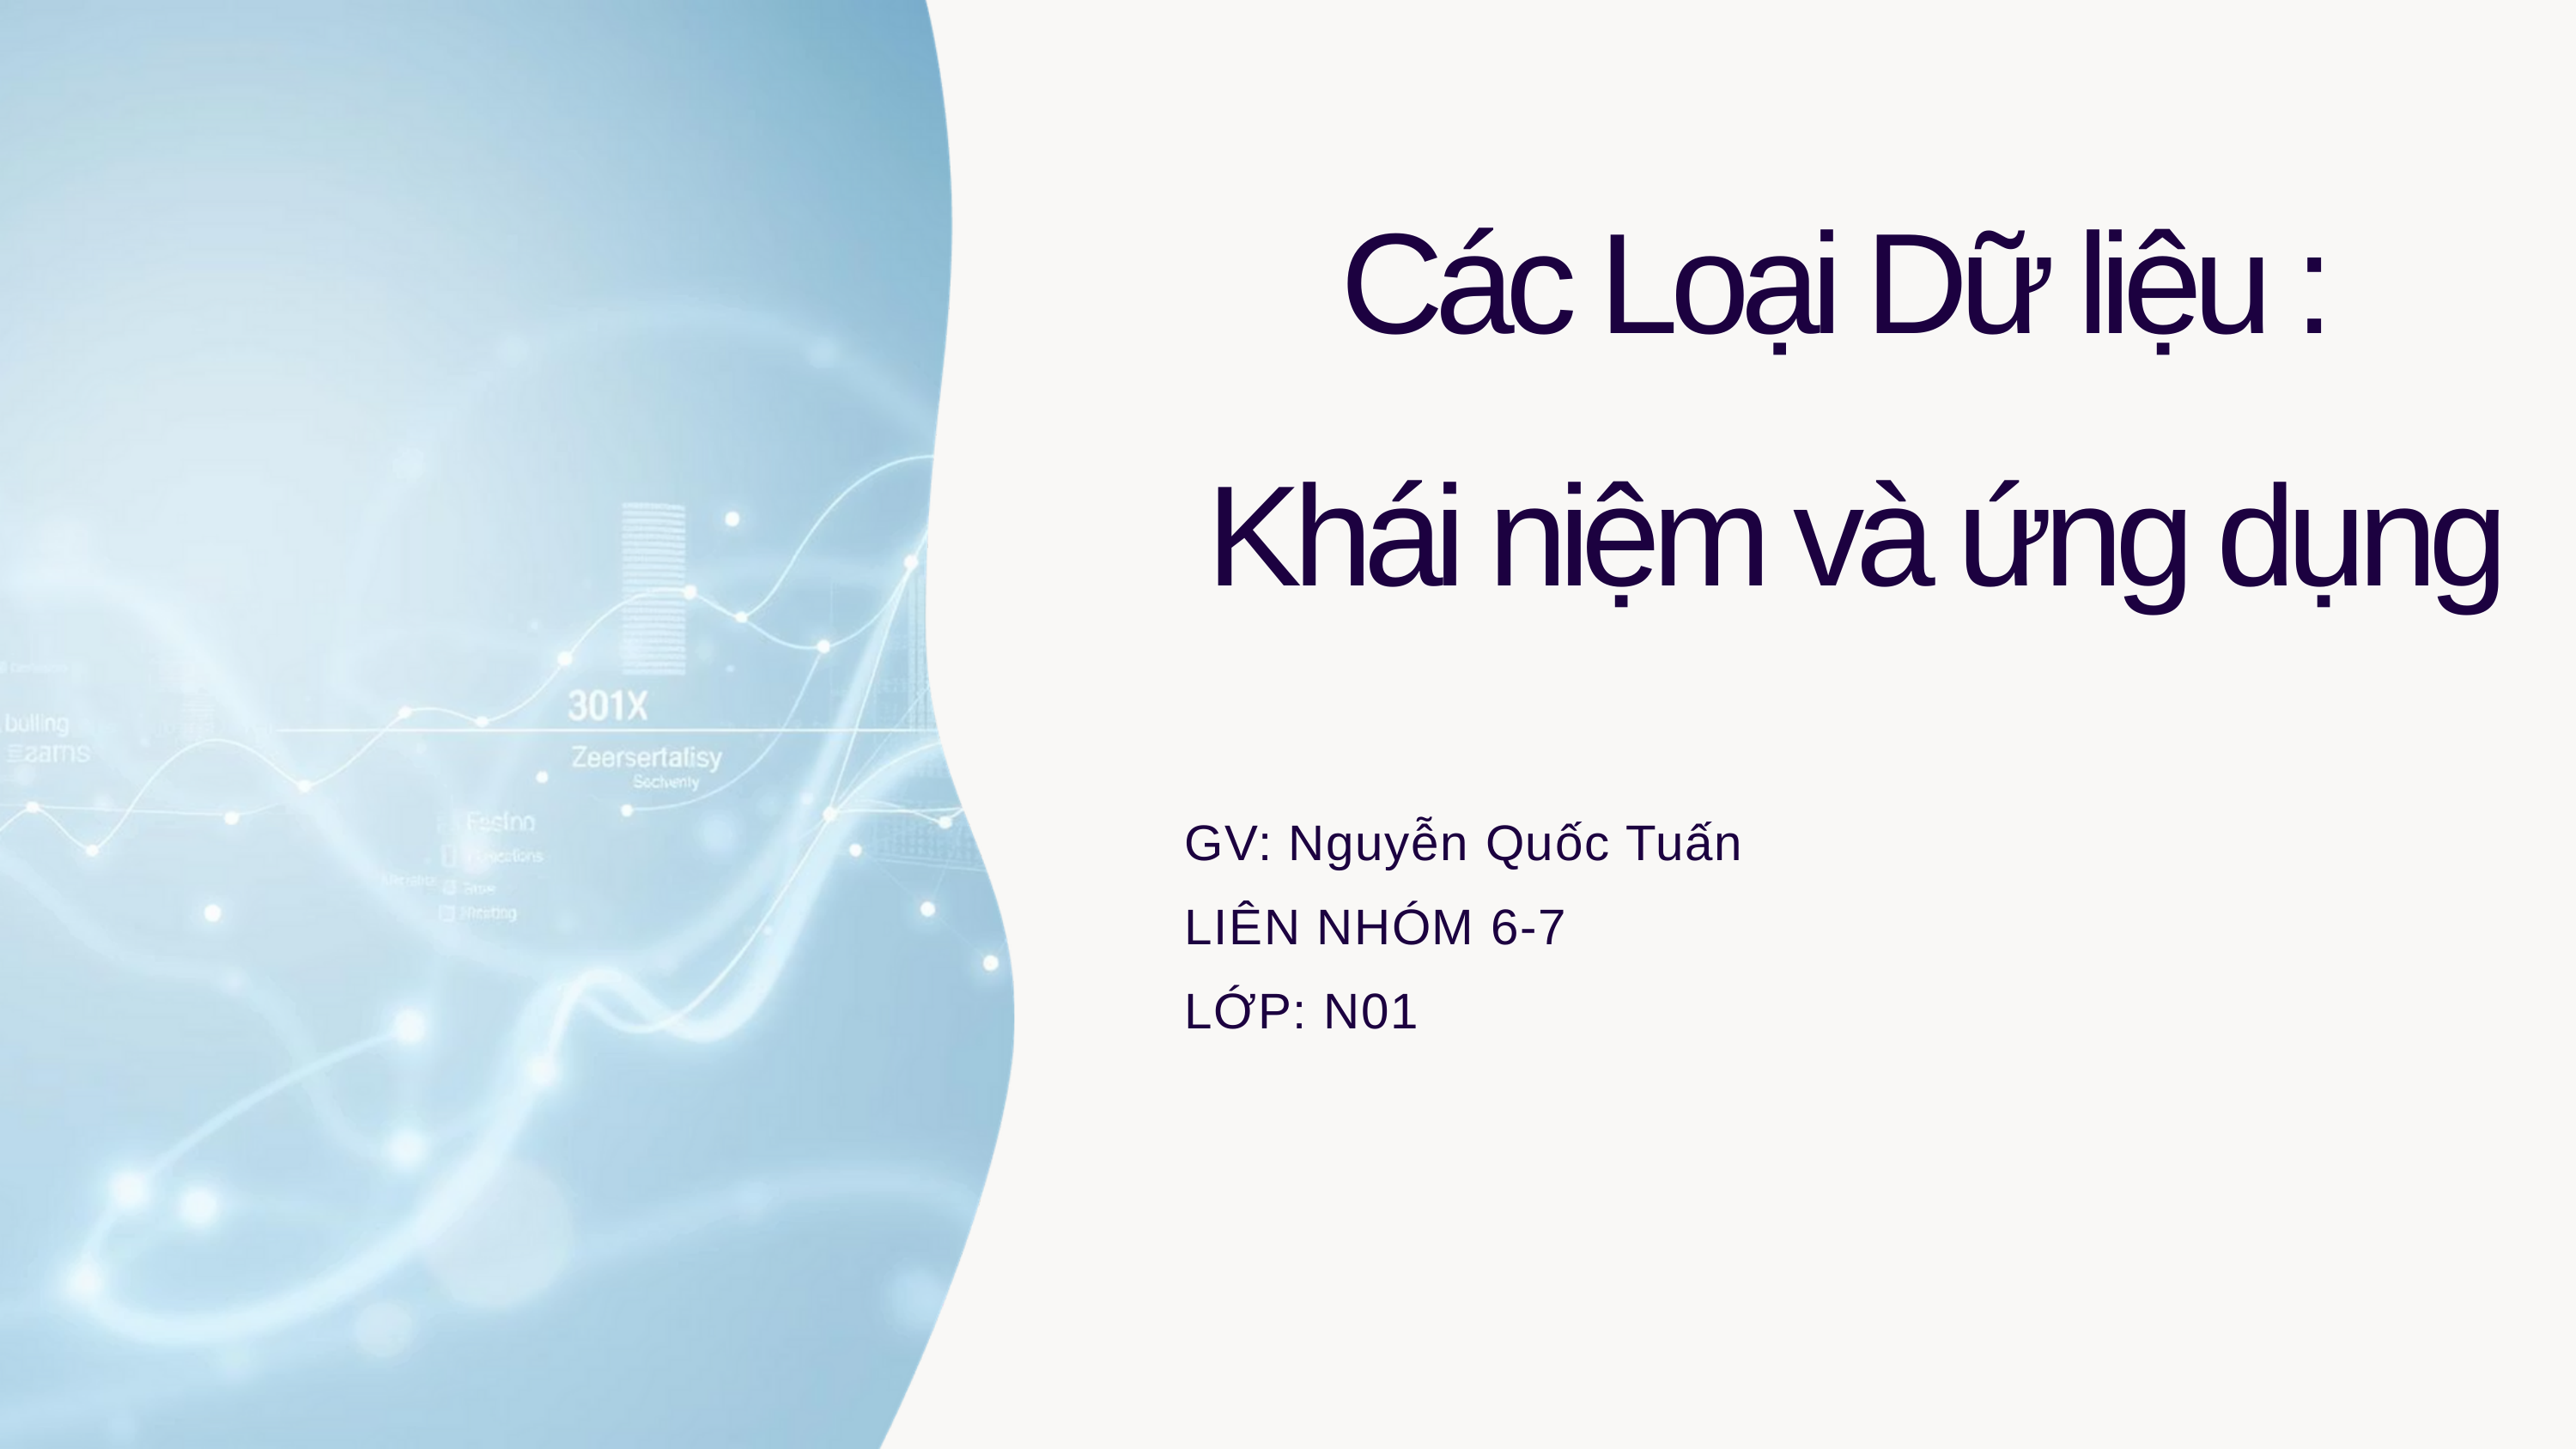

Các Loại Dữ liệu :

 Khái niệm và ứng dụng

GV: Nguyễn Quốc Tuấn
LIÊN NHÓM 6-7
LỚP: N01